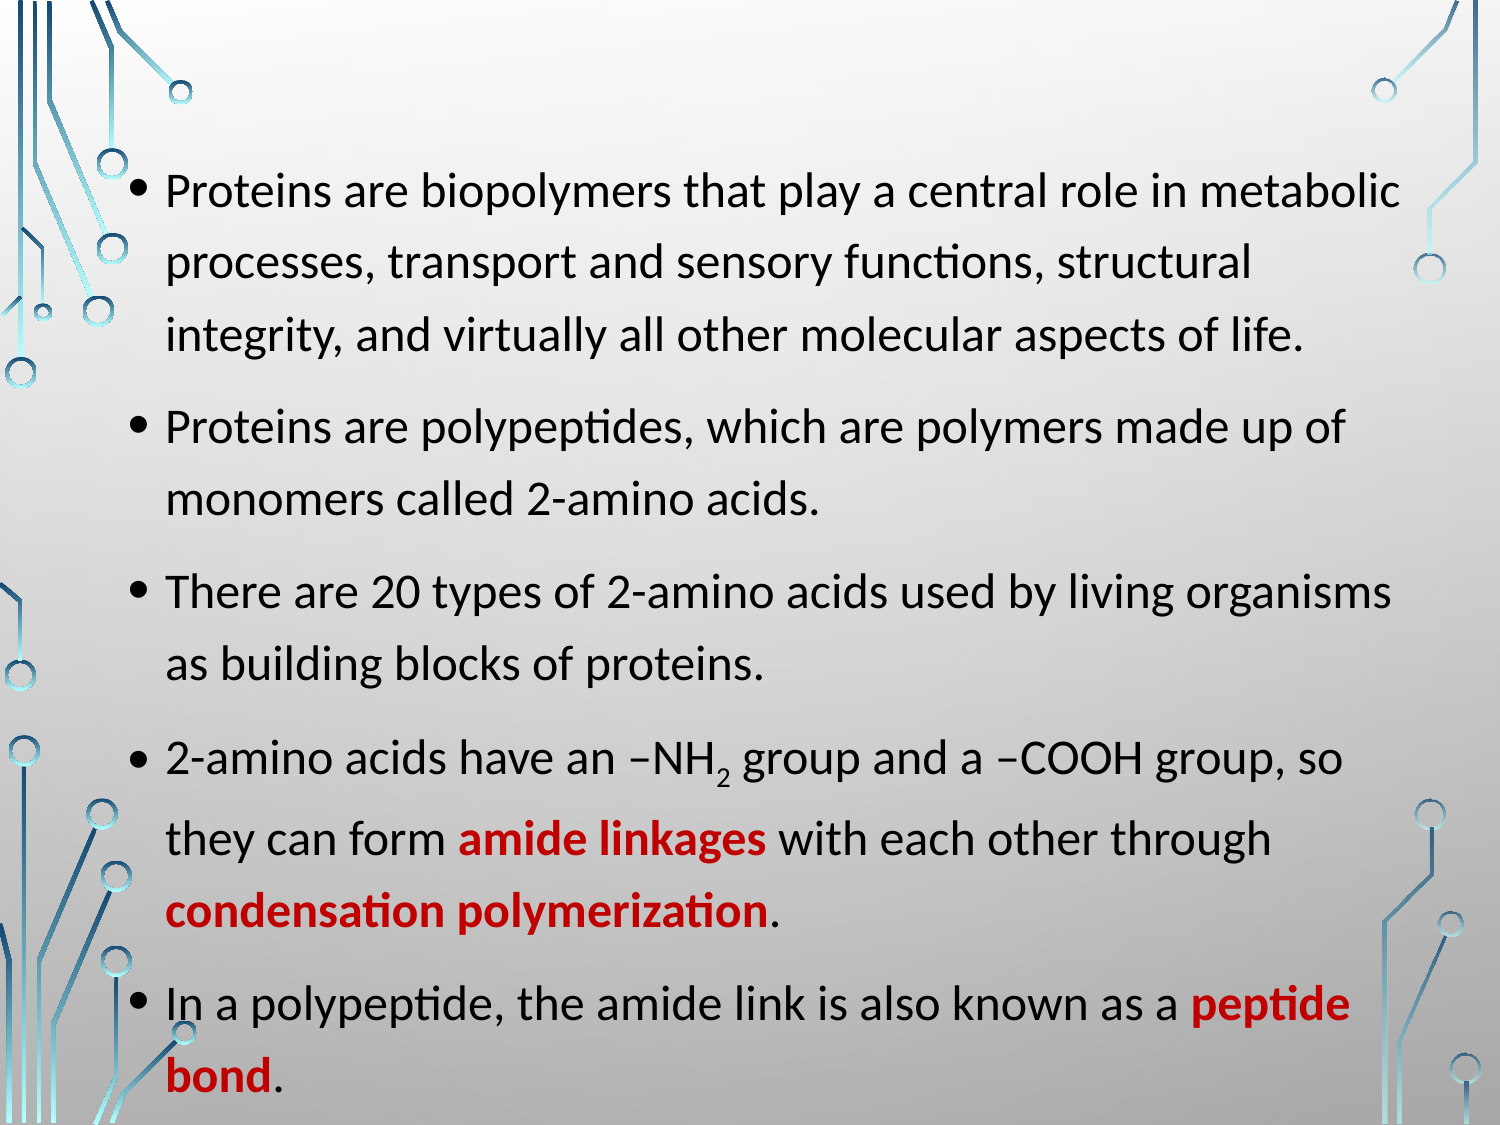

Proteins are biopolymers that play a central role in metabolic processes, transport and sensory functions, structural integrity, and virtually all other molecular aspects of life.
Proteins are polypeptides, which are polymers made up of monomers called 2-amino acids.
There are 20 types of 2-amino acids used by living organisms as building blocks of proteins.
2-amino acids have an –NH2 group and a –COOH group, so they can form amide linkages with each other through condensation polymerization.
In a polypeptide, the amide link is also known as a peptide bond.